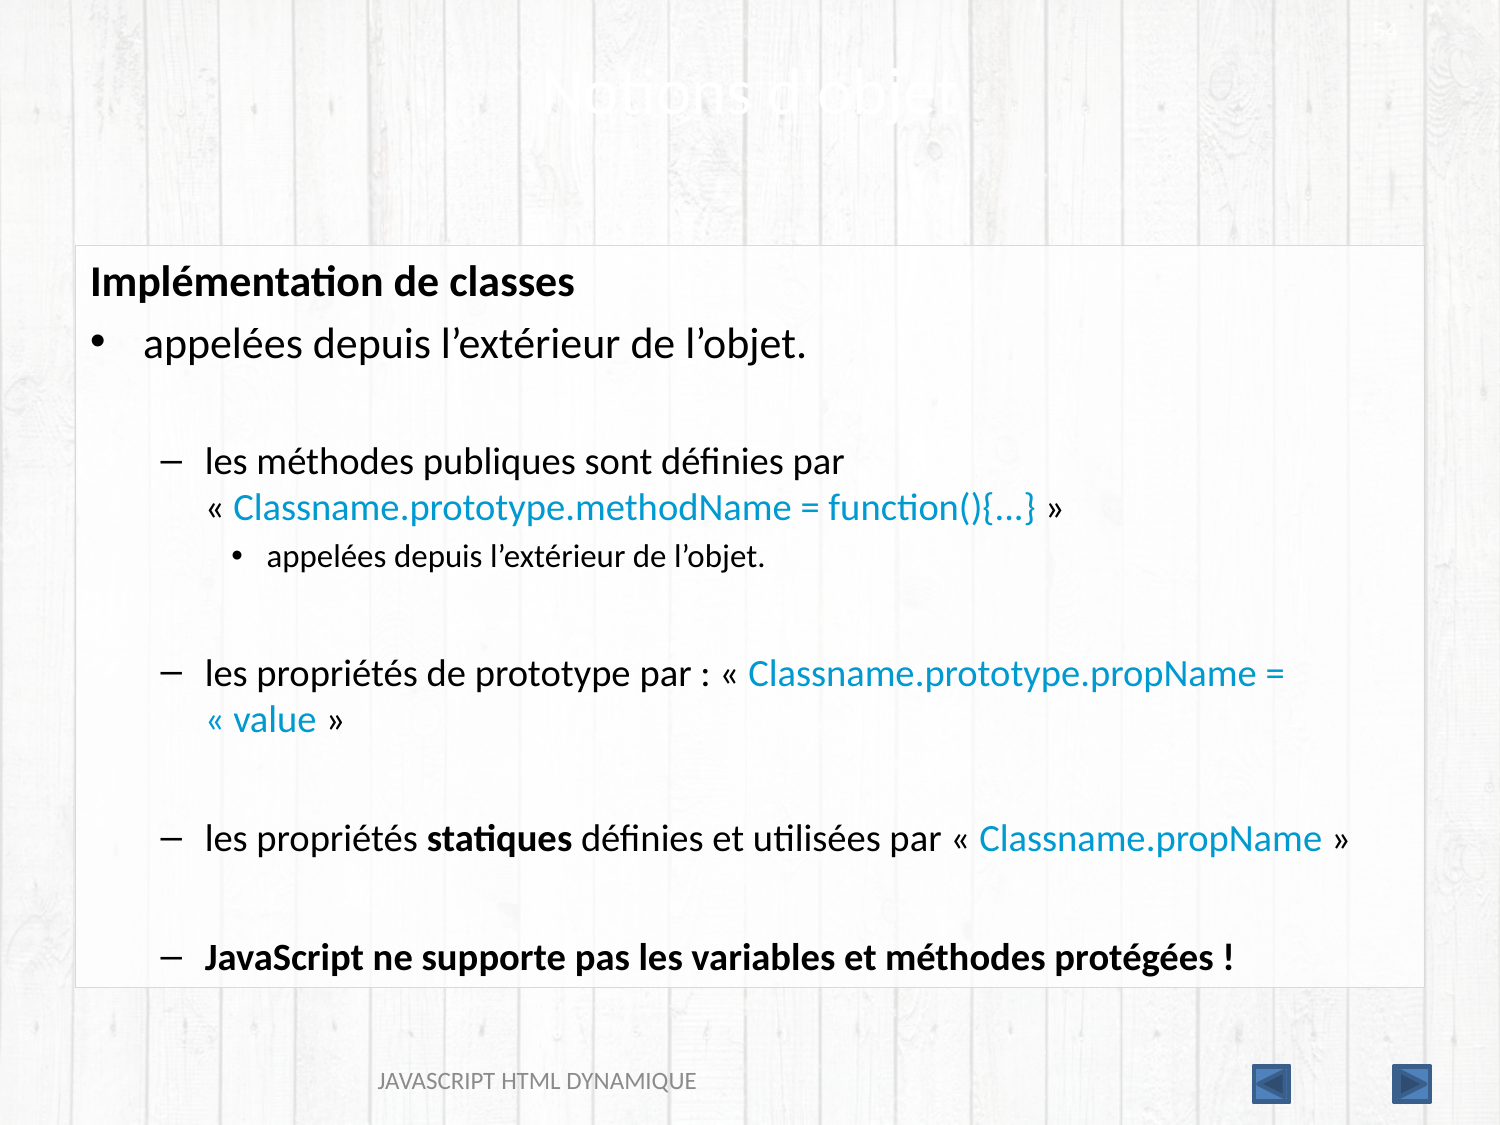

54
# Notions d'objet
Implémentation de classes
appelées depuis l’extérieur de l’objet.

les méthodes publiques sont définies par « Classname.prototype.methodName = function(){...} »
appelées depuis l’extérieur de l’objet.

les propriétés de prototype par : « Classname.prototype.propName = « value »

les propriétés statiques définies et utilisées par « Classname.propName »

JavaScript ne supporte pas les variables et méthodes protégées !
JAVASCRIPT HTML DYNAMIQUE